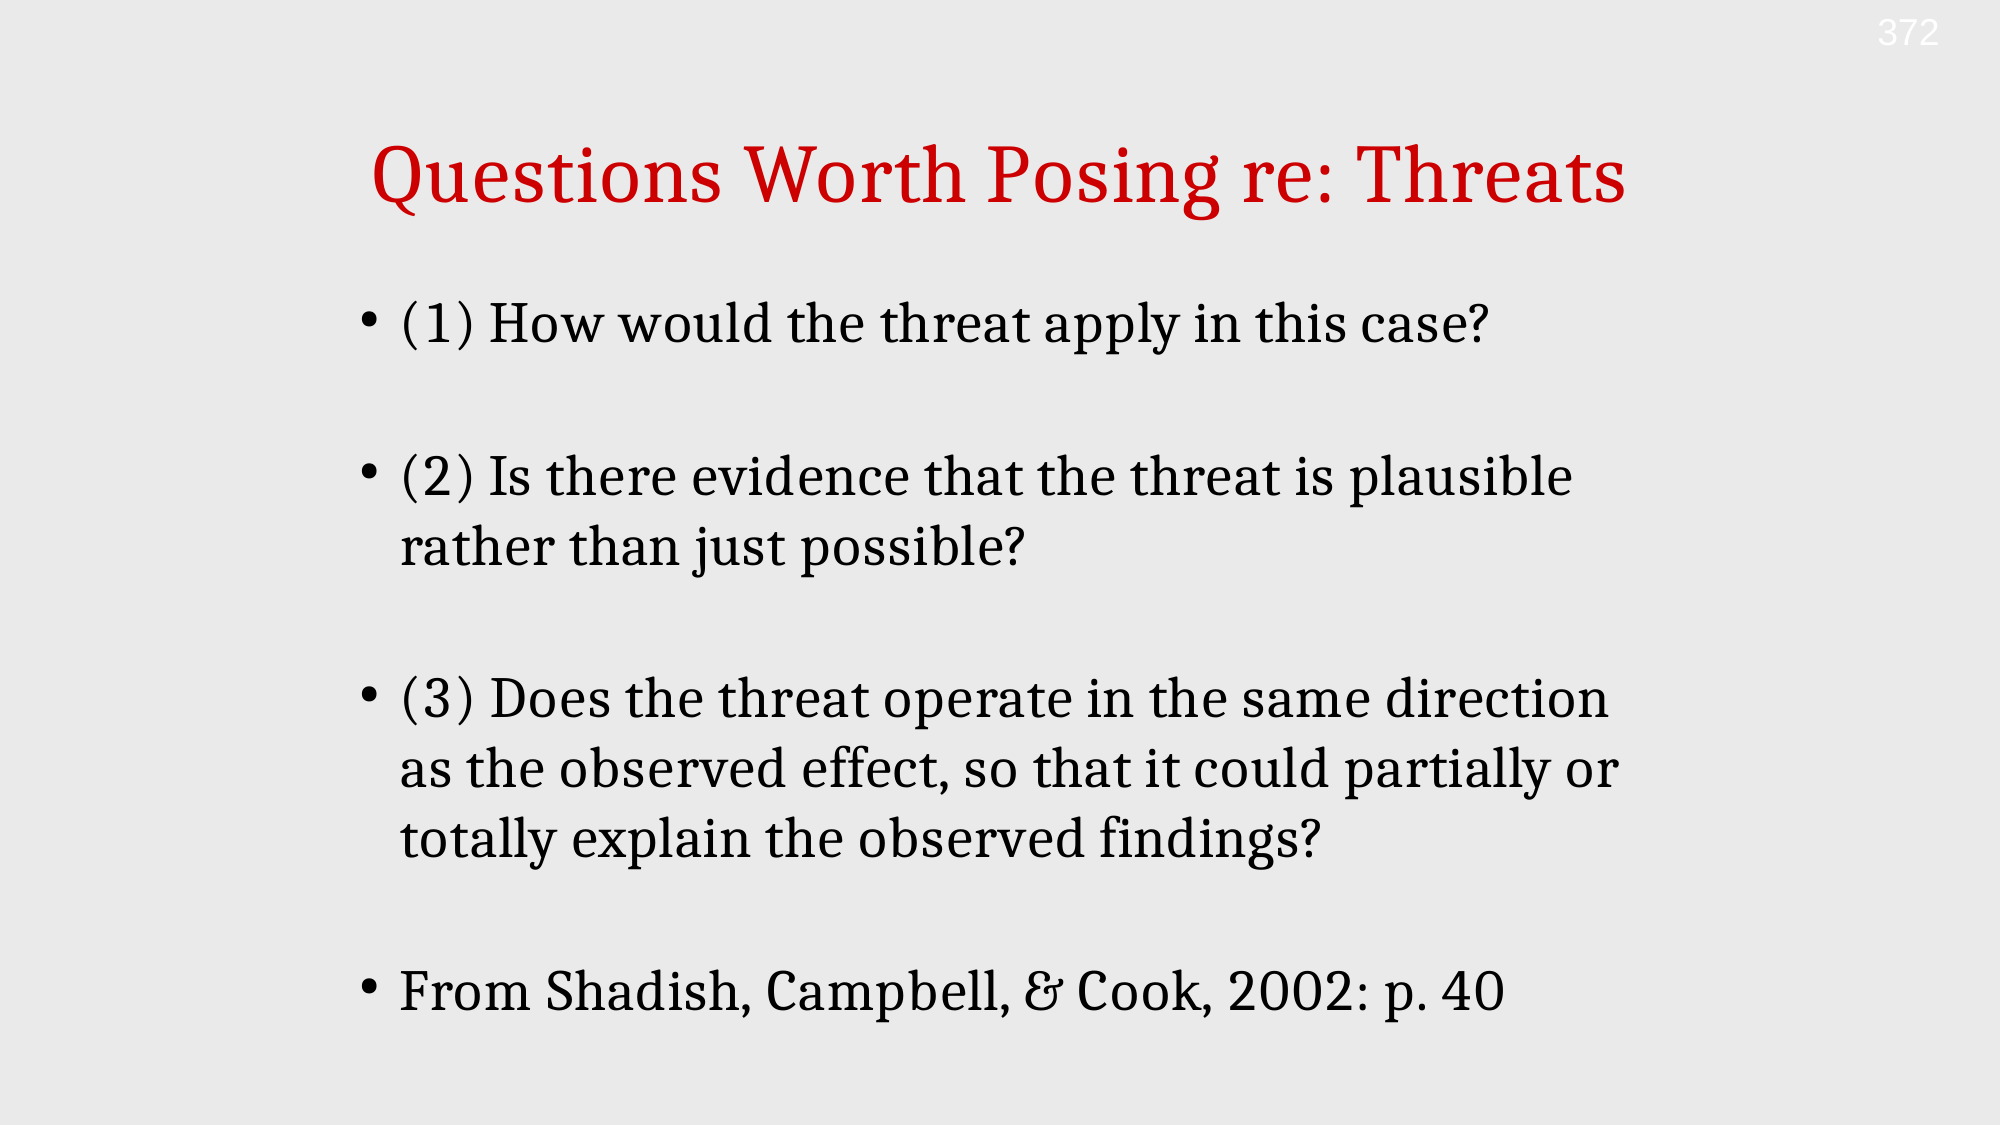

372
# Questions Worth Posing re: Threats
(1) How would the threat apply in this case?

(2) Is there evidence that the threat is plausible rather than just possible?

(3) Does the threat operate in the same direction as the observed effect, so that it could partially or totally explain the observed findings?

From Shadish, Campbell, & Cook, 2002: p. 40